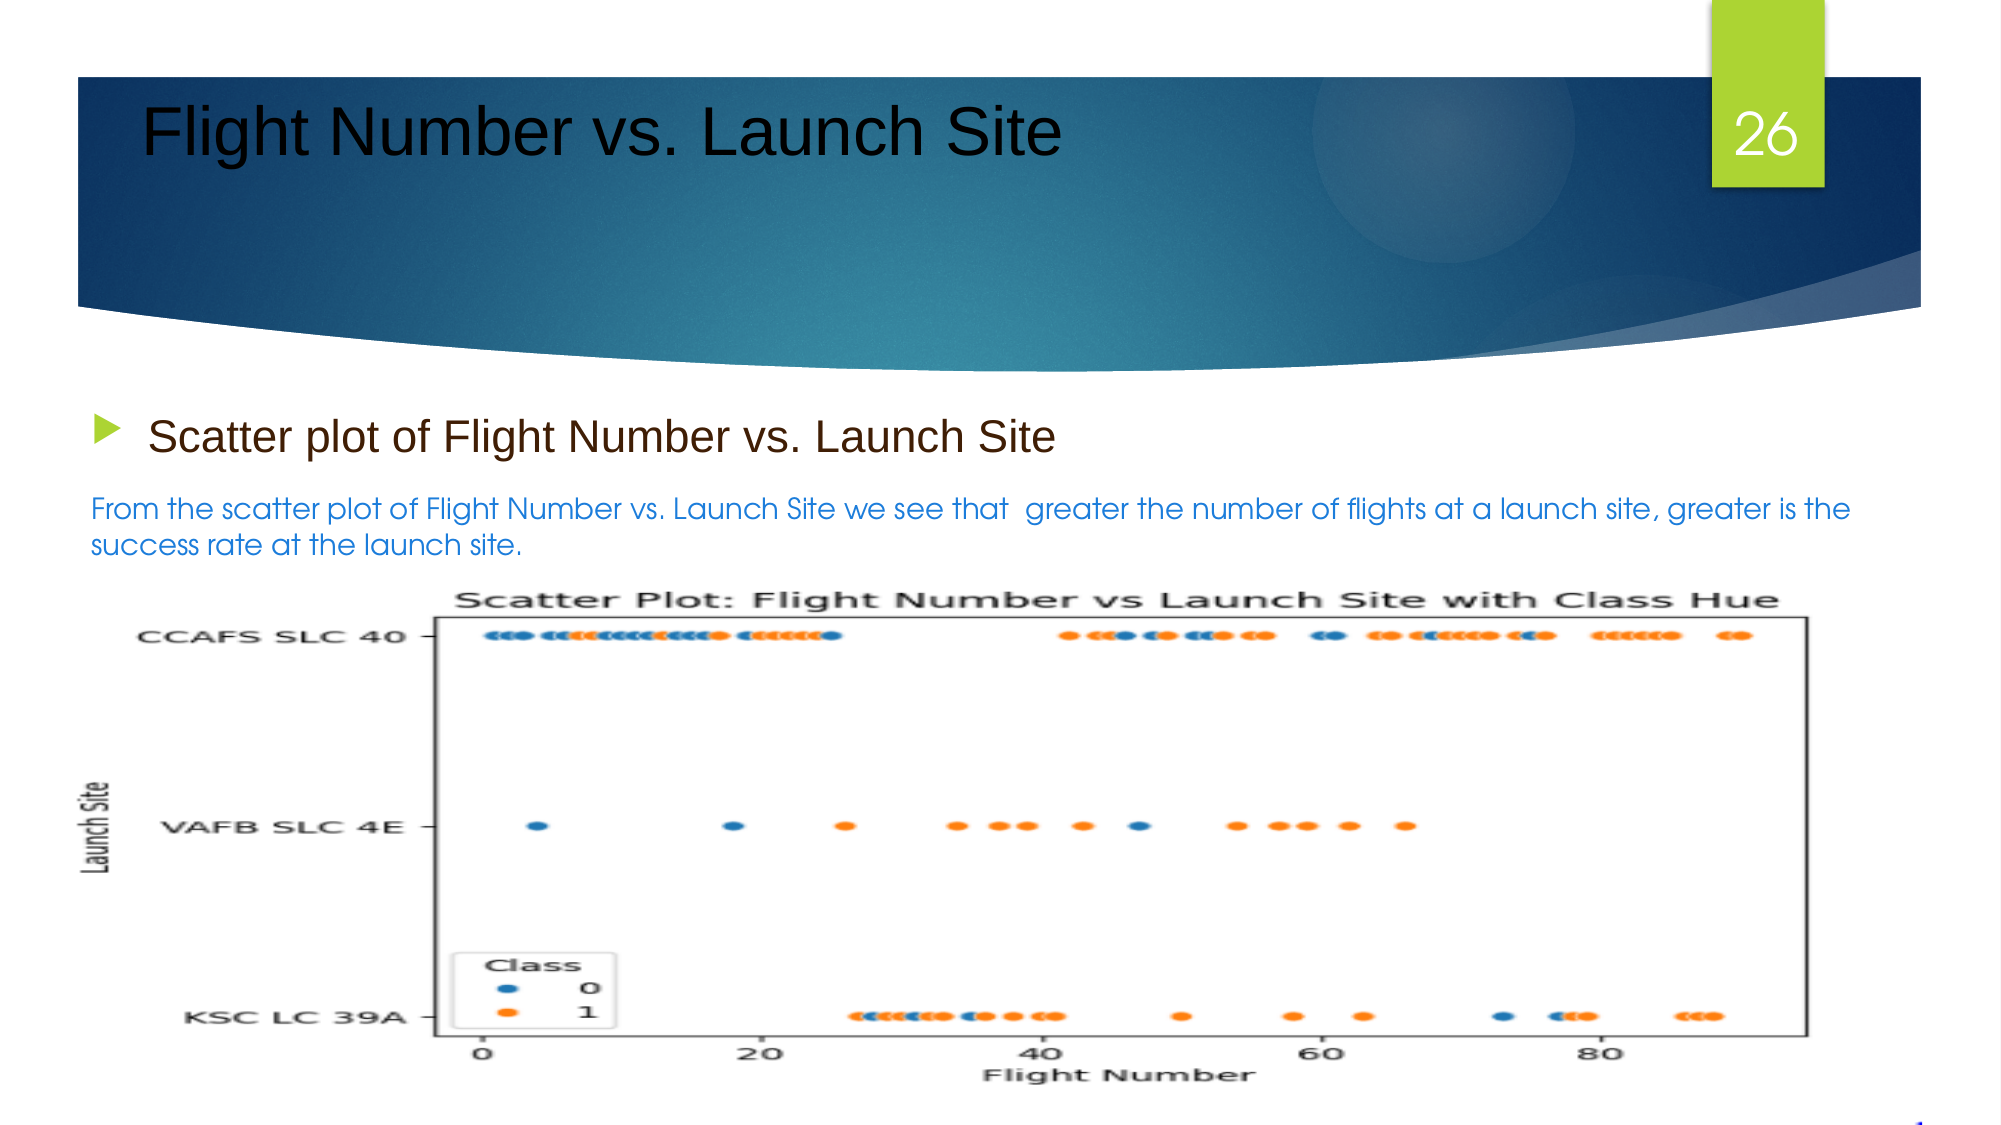

26
Flight Number vs. Launch Site
Scatter plot of Flight Number vs. Launch Site
From the scatter plot of Flight Number vs. Launch Site we see that  greater the number of flights at a launch site, greater is the success rate at the launch site.